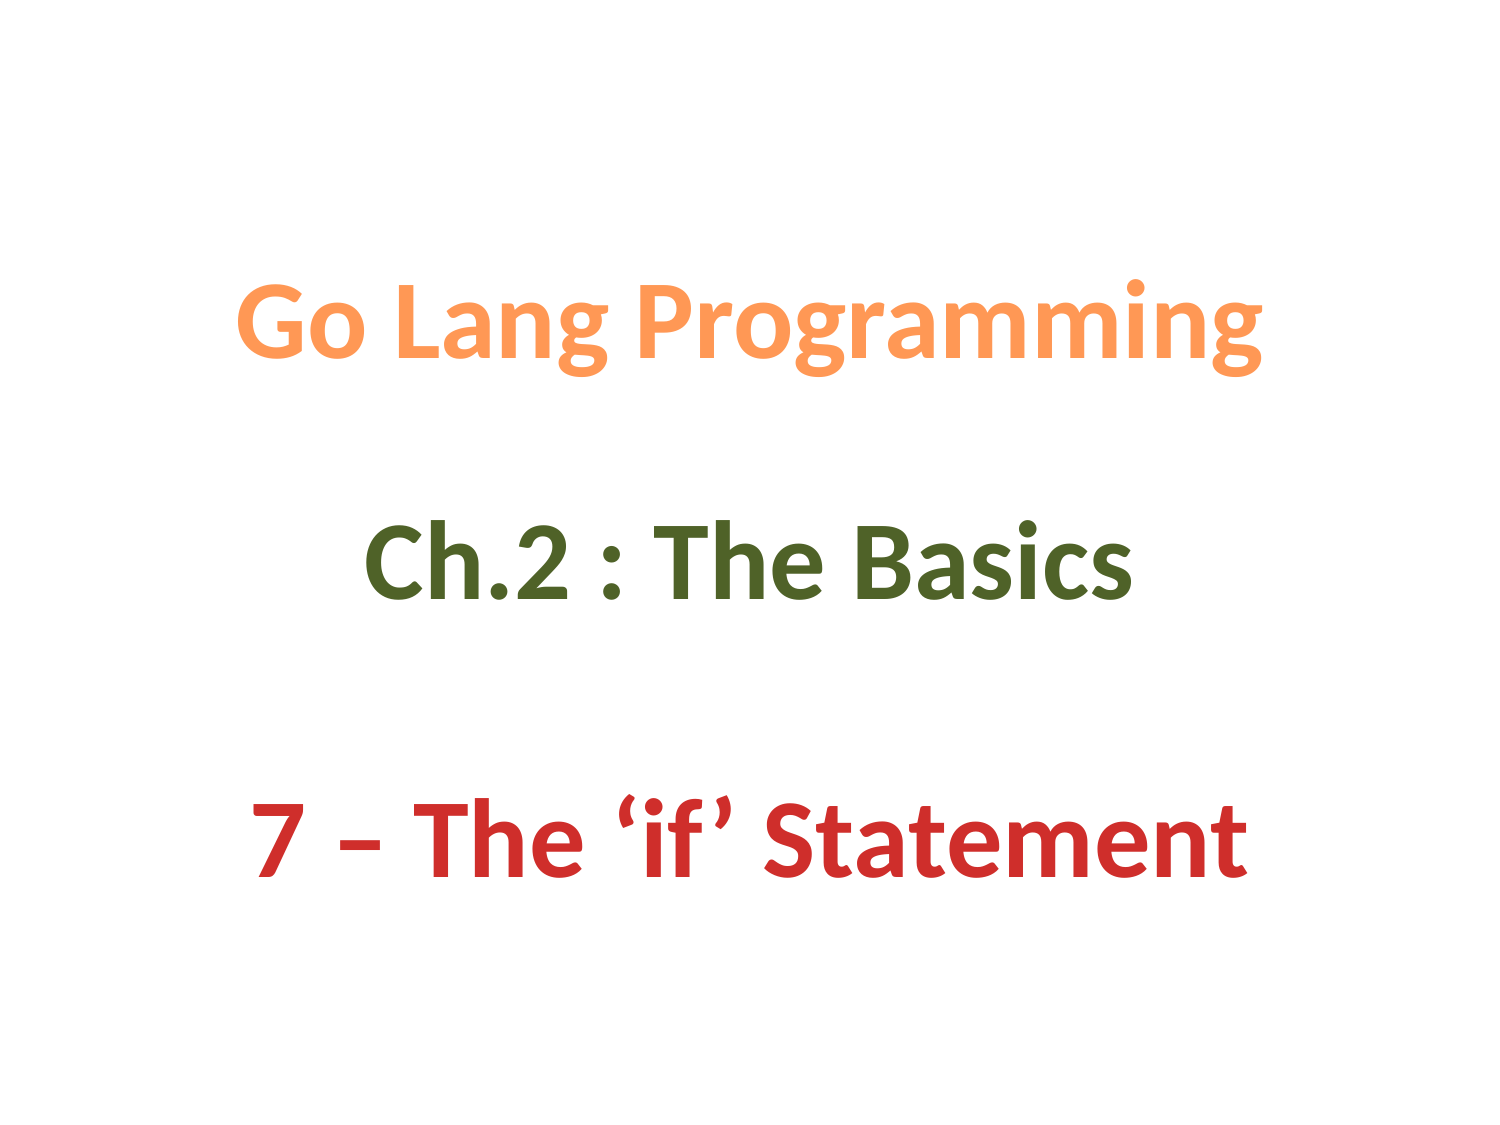

Go Lang Programming
Ch.2 : The Basics
7 – The ‘if’ Statement